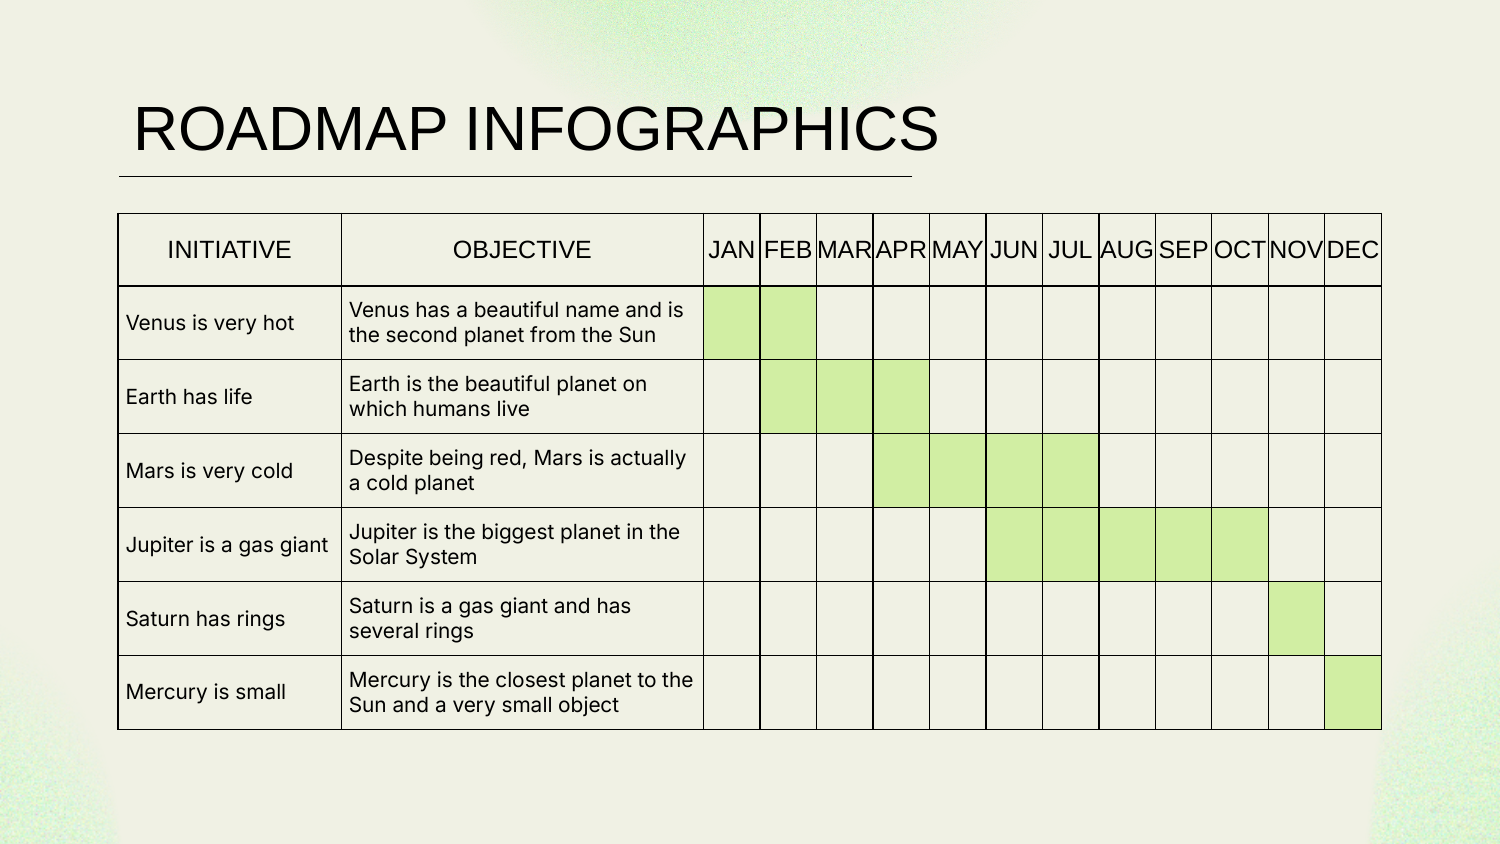

# ROADMAP INFOGRAPHICS
| INITIATIVE | OBJECTIVE | JAN | FEB | MAR | APR | MAY | JUN | JUL | AUG | SEP | OCT | NOV | DEC |
| --- | --- | --- | --- | --- | --- | --- | --- | --- | --- | --- | --- | --- | --- |
| Venus is very hot | Venus has a beautiful name and is the second planet from the Sun |  |  |  |  |  |  |  |  |  |  |  |  |
| Earth has life | Earth is the beautiful planet on which humans live |  |  |  |  |  |  |  |  |  |  |  |  |
| Mars is very cold | Despite being red, Mars is actually a cold planet |  |  |  |  |  |  |  |  |  |  |  |  |
| Jupiter is a gas giant | Jupiter is the biggest planet in the Solar System |  |  |  |  |  |  |  |  |  |  |  |  |
| Saturn has rings | Saturn is a gas giant and has several rings |  |  |  |  |  |  |  |  |  |  |  |  |
| Mercury is small | Mercury is the closest planet to the Sun and a very small object |  |  |  |  |  |  |  |  |  |  |  |  |